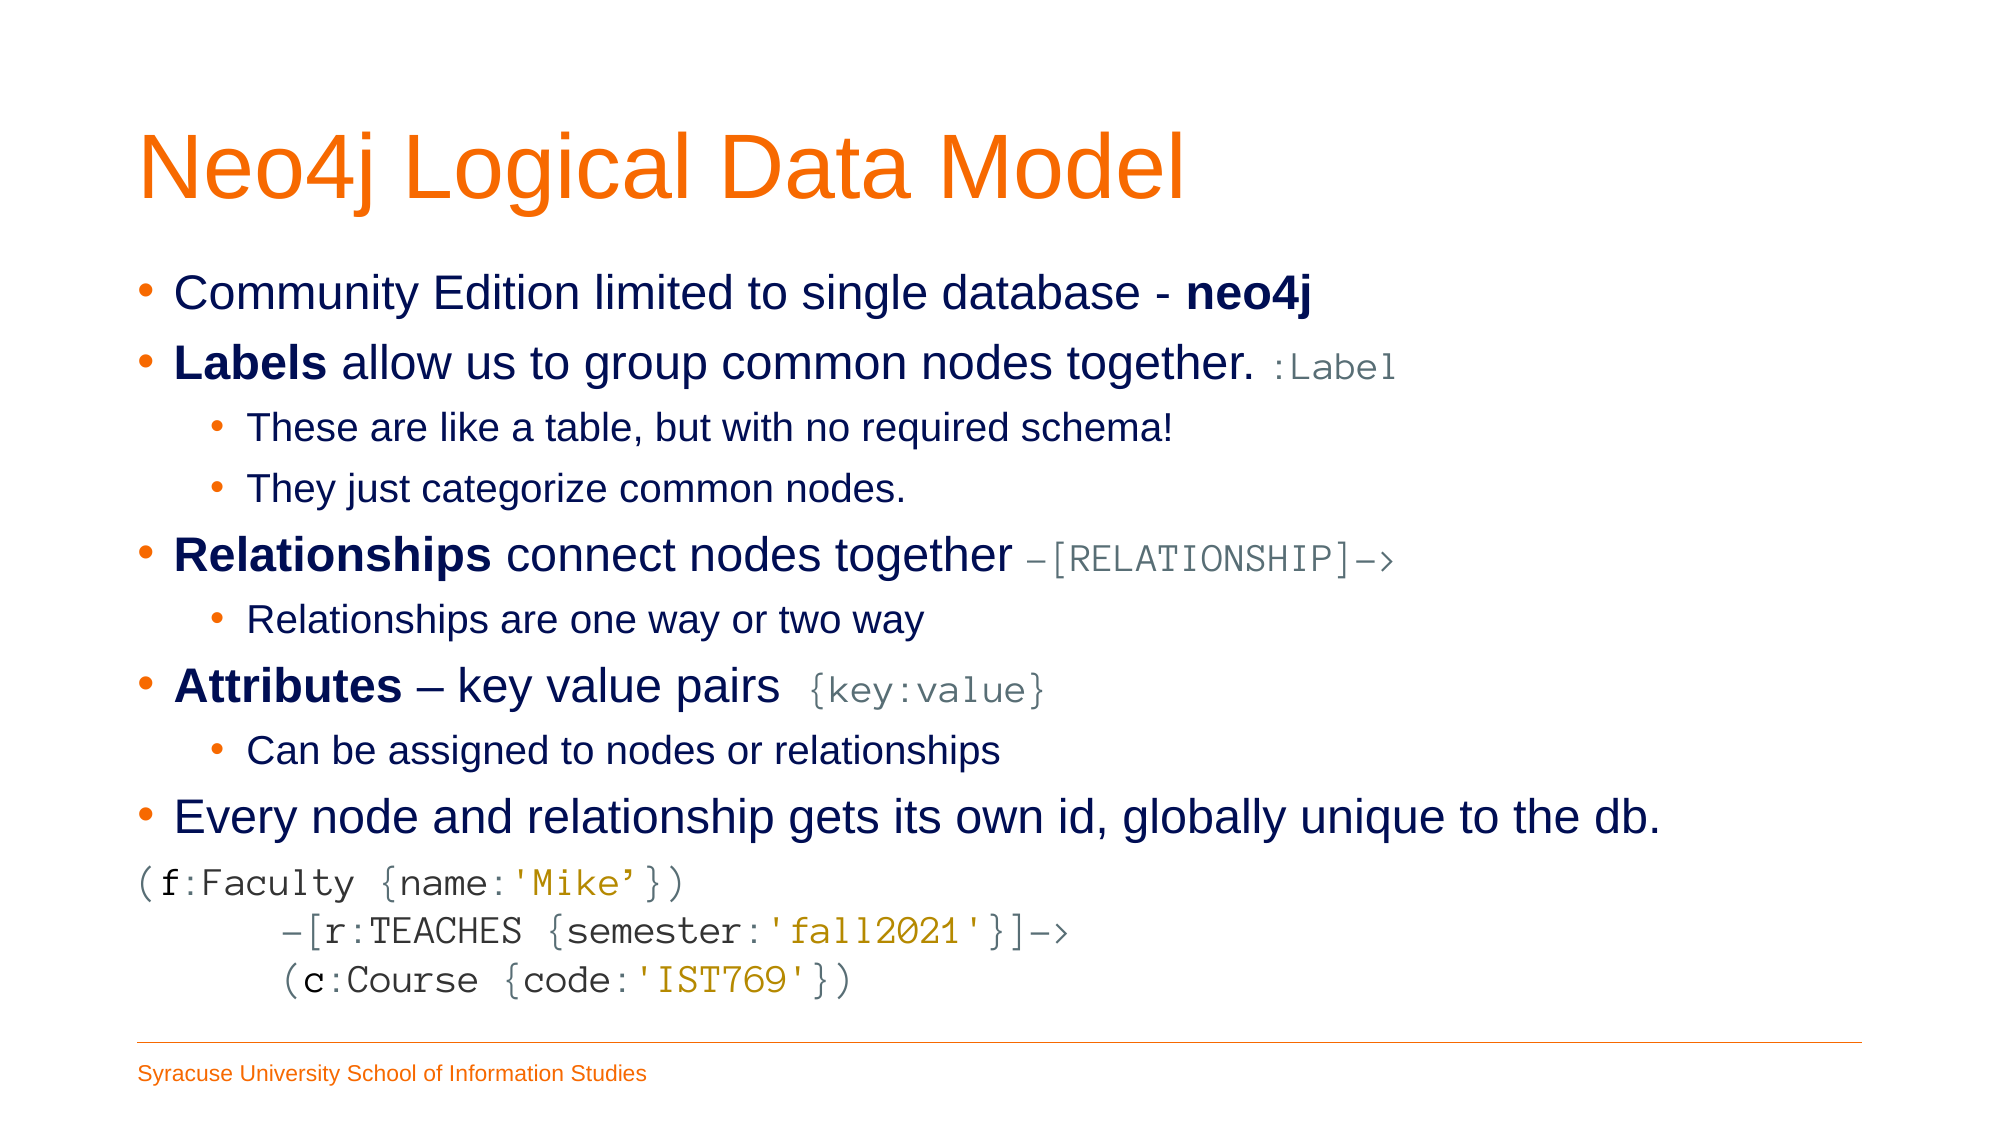

# Neo4j Logical Data Model
Community Edition limited to single database - neo4j
Labels allow us to group common nodes together. :Label
These are like a table, but with no required schema!
They just categorize common nodes.
Relationships connect nodes together –[RELATIONSHIP]->
Relationships are one way or two way
Attributes – key value pairs  {key:value}
Can be assigned to nodes or relationships
Every node and relationship gets its own id, globally unique to the db.
(f:Faculty {name:'Mike’})
	-[r:TEACHES {semester:'fall2021'}]->
		(c:Course {code:'IST769'})